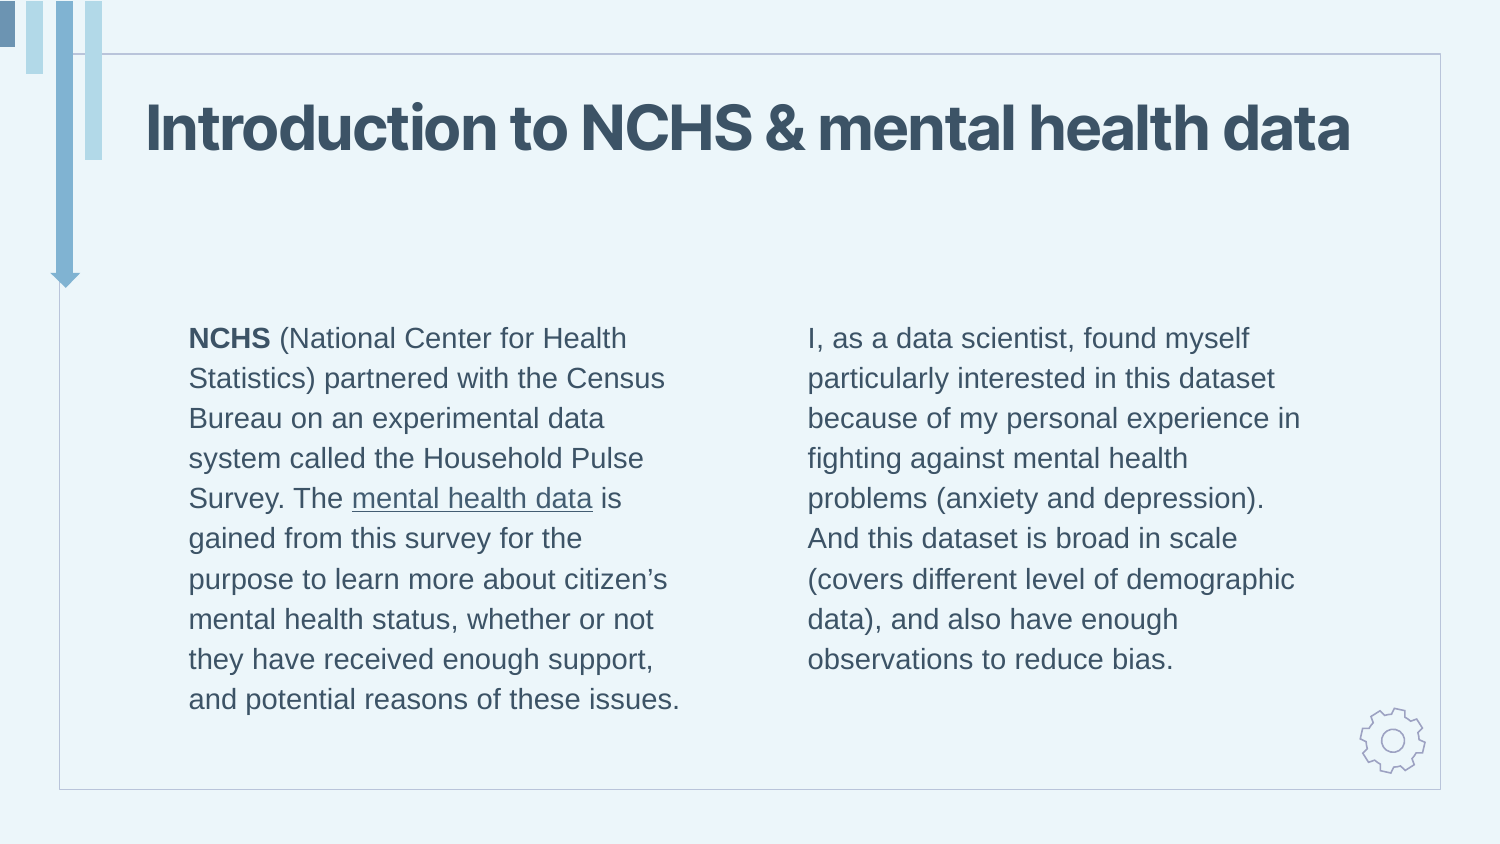

# Introduction to NCHS & mental health data
NCHS (National Center for Health Statistics) partnered with the Census Bureau on an experimental data system called the Household Pulse Survey. The mental health data is gained from this survey for the purpose to learn more about citizen’s mental health status, whether or not they have received enough support, and potential reasons of these issues.
I, as a data scientist, found myself particularly interested in this dataset because of my personal experience in fighting against mental health problems (anxiety and depression). And this dataset is broad in scale (covers different level of demographic data), and also have enough observations to reduce bias.